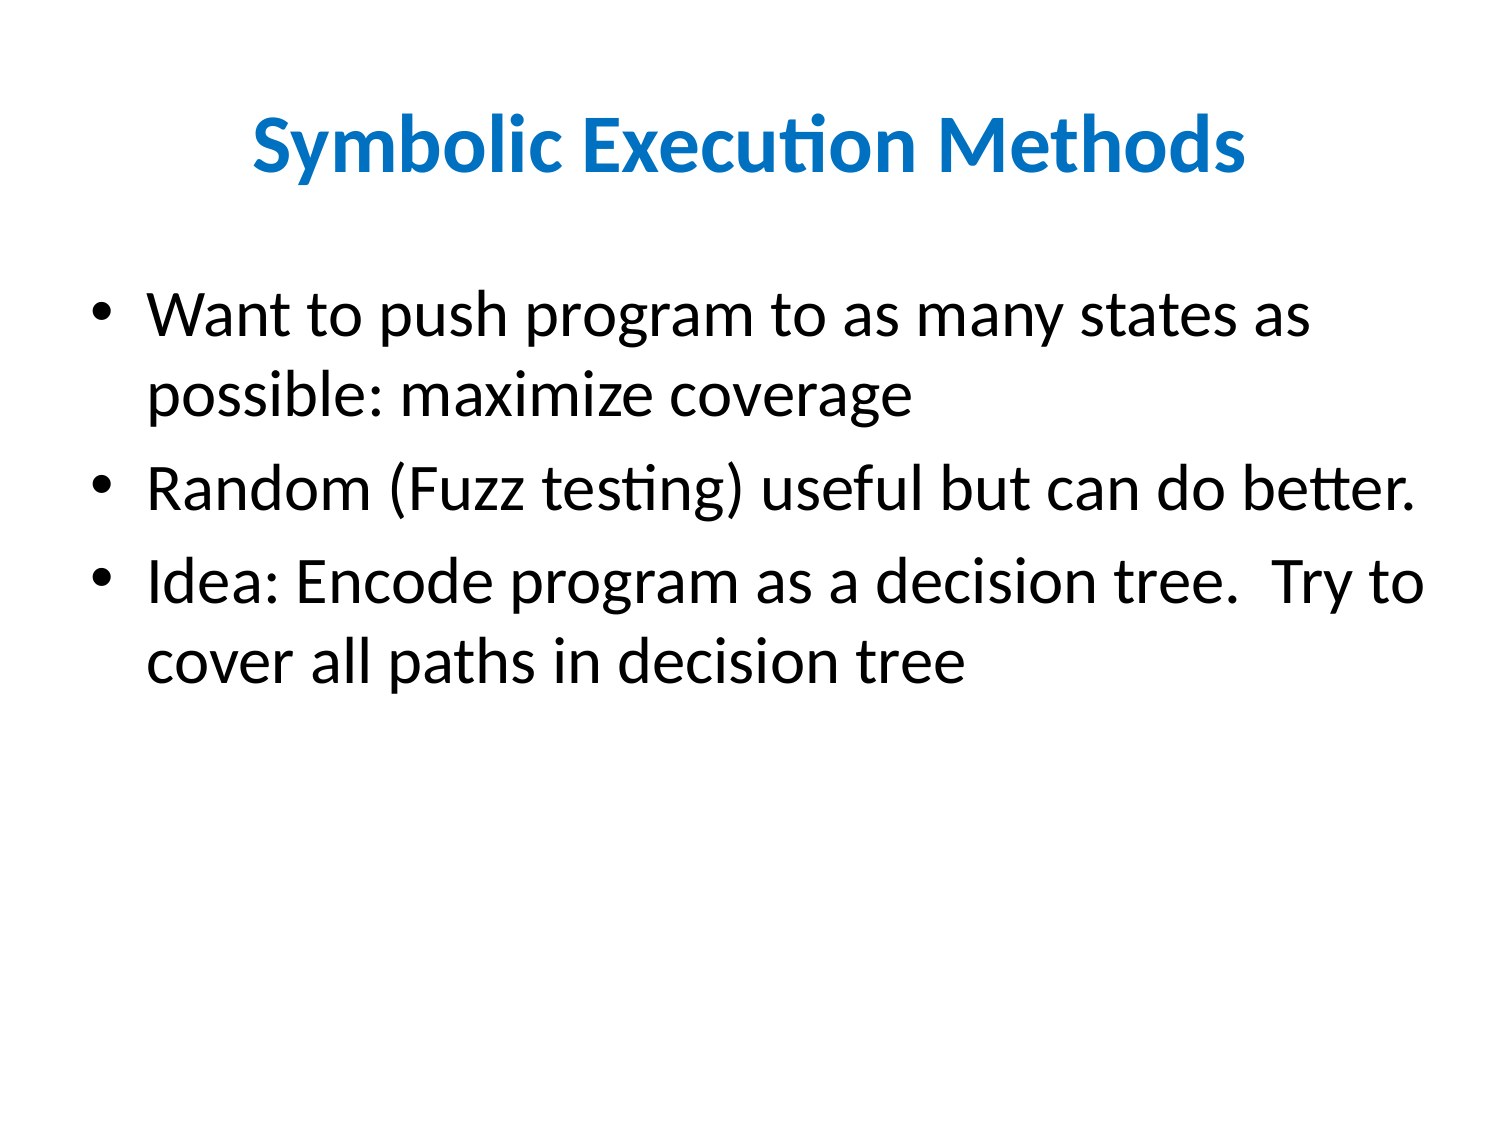

# Symbolic Execution Methods
Want to push program to as many states as possible: maximize coverage
Random (Fuzz testing) useful but can do better.
Idea: Encode program as a decision tree.  Try to cover all paths in decision tree